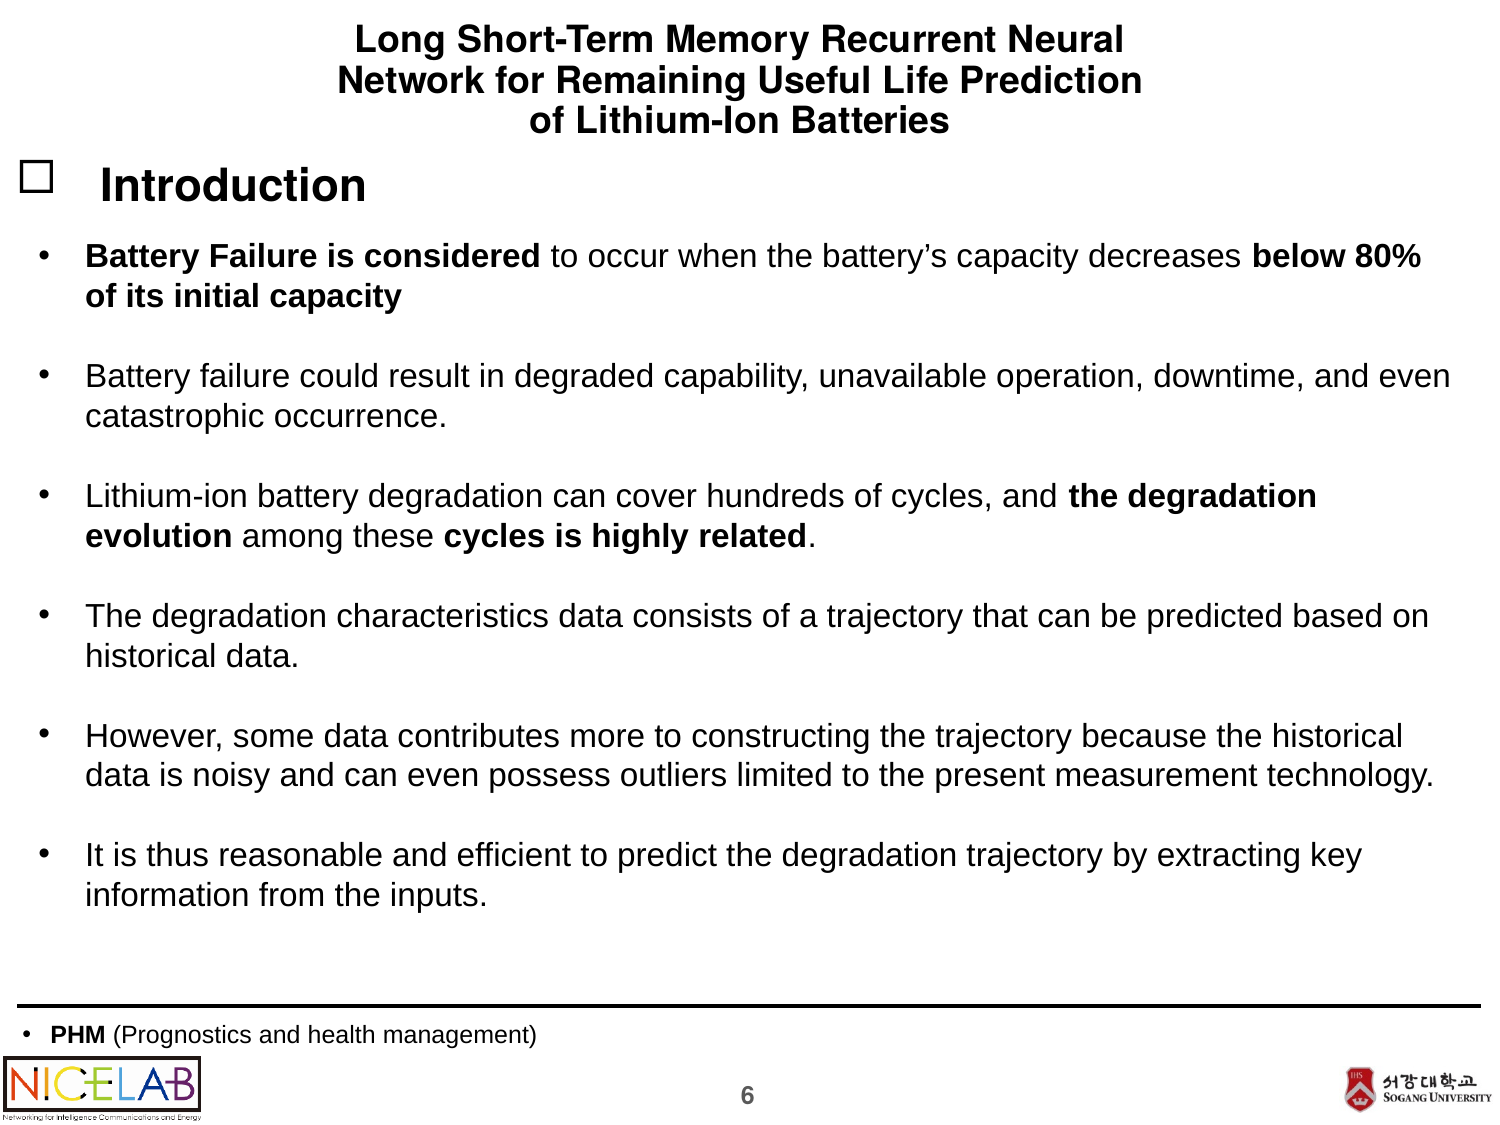

# Long Short-Term Memory Recurrent Neural Network for Remaining Useful Life Prediction of Lithium-Ion Batteries
Introduction
Battery Failure is considered to occur when the battery’s capacity decreases below 80% of its initial capacity

Battery failure could result in degraded capability, unavailable operation, downtime, and even catastrophic occurrence.

Lithium-ion battery degradation can cover hundreds of cycles, and the degradation evolution among these cycles is highly related.

The degradation characteristics data consists of a trajectory that can be predicted based on historical data.

However, some data contributes more to constructing the trajectory because the historical data is noisy and can even possess outliers limited to the present measurement technology.

It is thus reasonable and efficient to predict the degradation trajectory by extracting key information from the inputs.

PHM (Prognostics and health management)